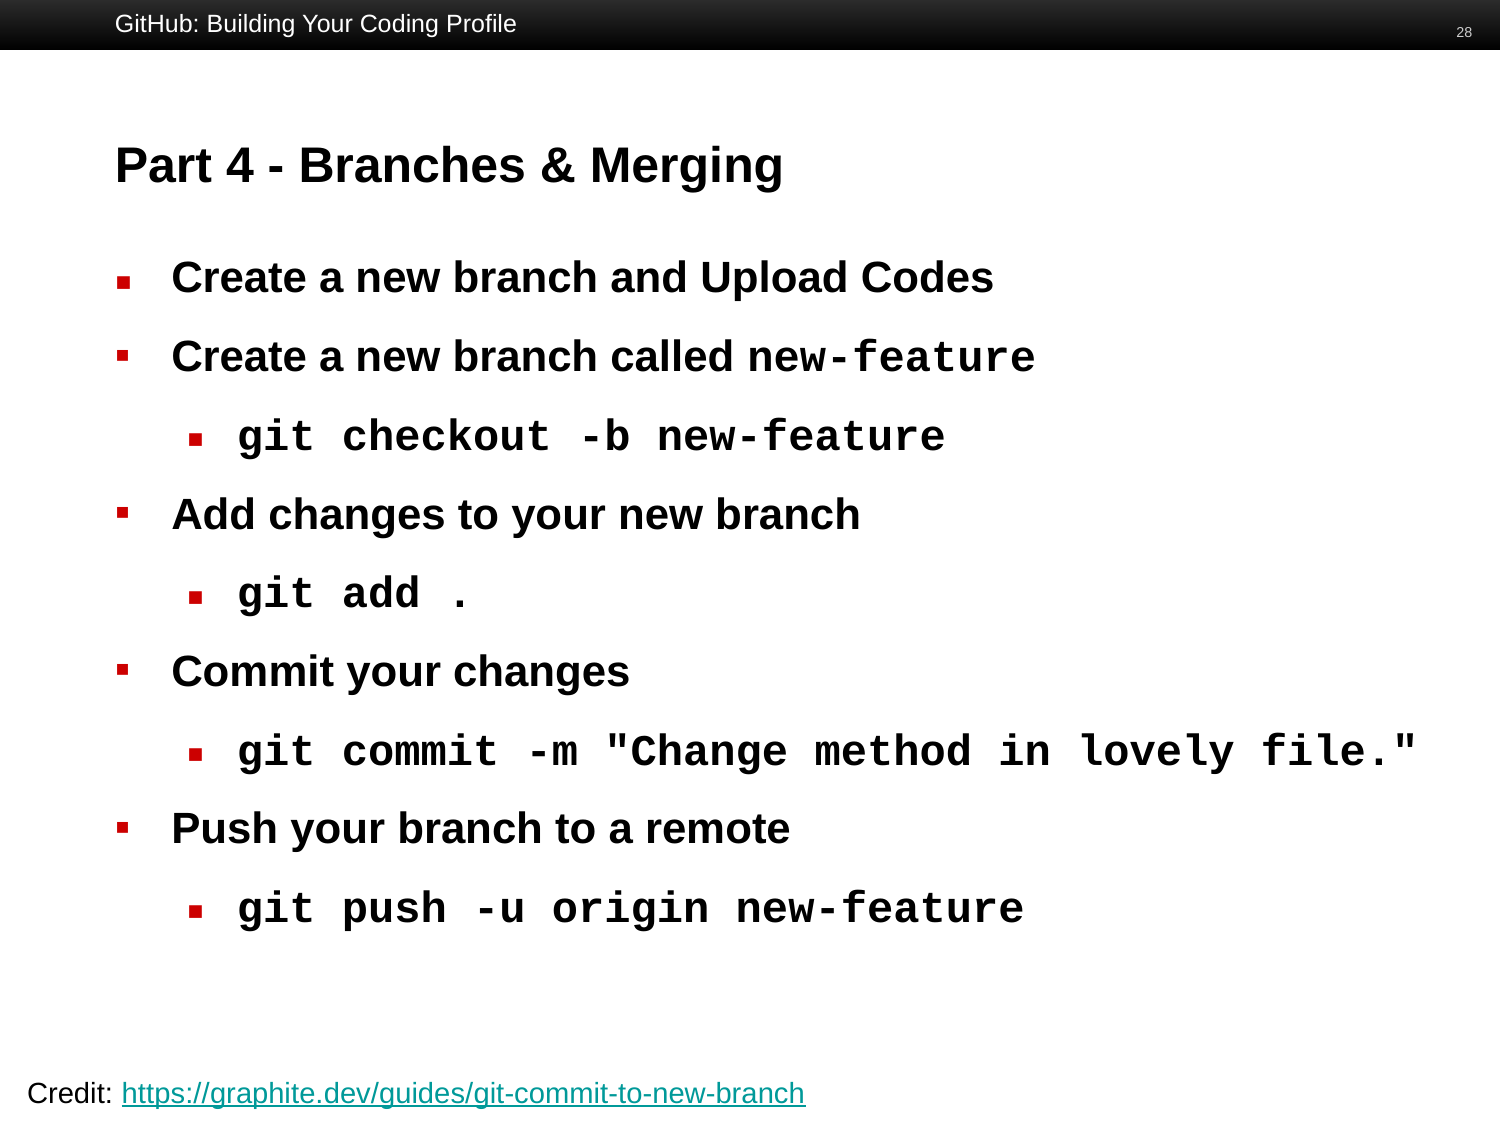

GitHub: Building Your Coding Profile

 28
# Part 4 - Branches & Merging
Create a new branch and Upload Codes
Create a new branch called new-feature
git checkout -b new-feature
Add changes to your new branch
git add .
Commit your changes
git commit -m "Change method in lovely file."
Push your branch to a remote
git push -u origin new-feature

Credit: https://graphite.dev/guides/git-commit-to-new-branch